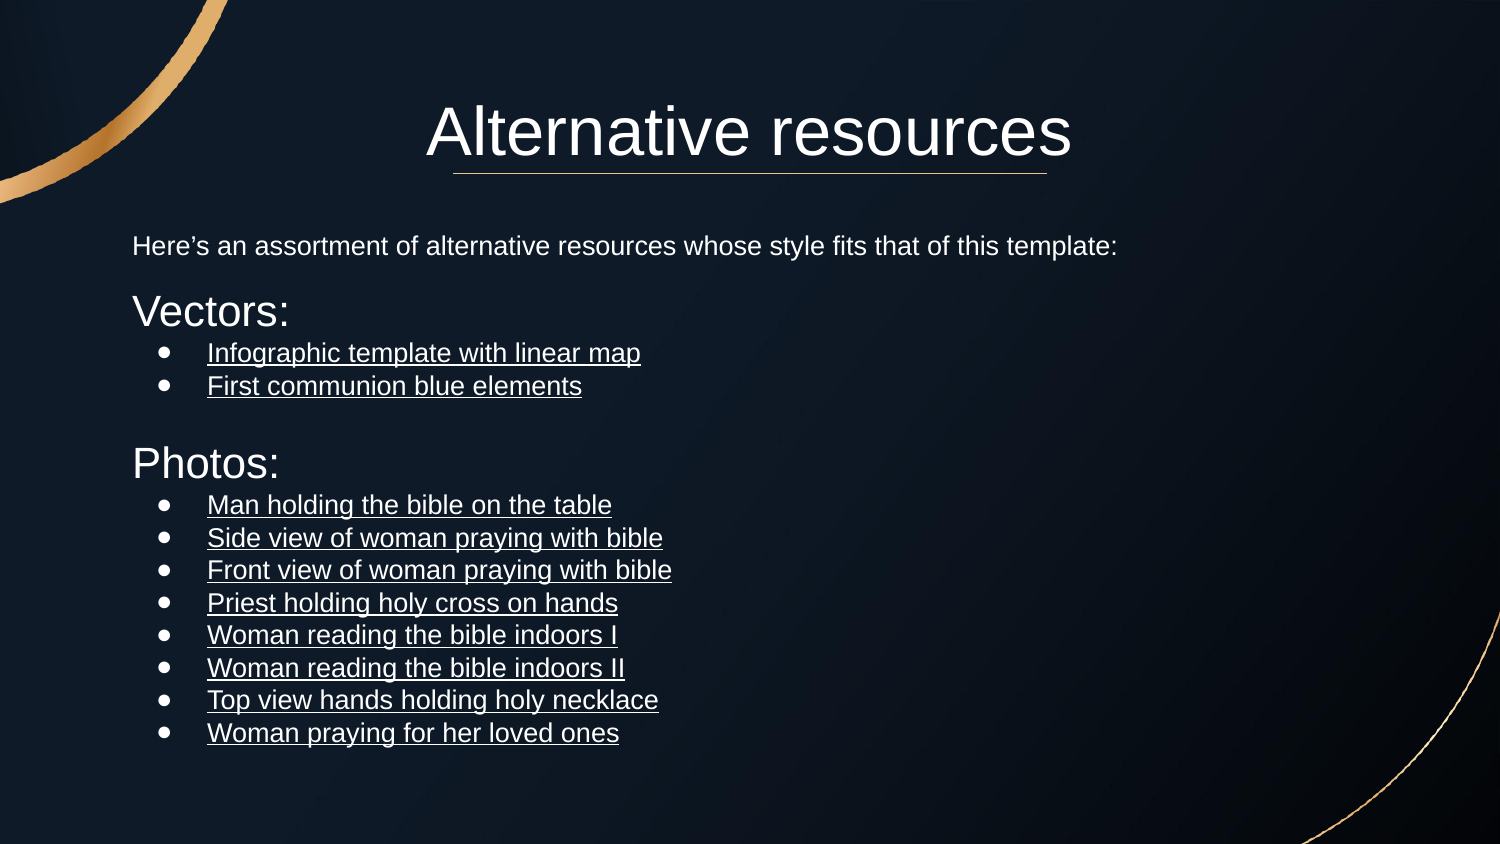

# Alternative resources
Here’s an assortment of alternative resources whose style fits that of this template:

Vectors:
Infographic template with linear map
First communion blue elements

Photos:
Man holding the bible on the table
Side view of woman praying with bible
Front view of woman praying with bible
Priest holding holy cross on hands
Woman reading the bible indoors I
Woman reading the bible indoors II
Top view hands holding holy necklace
Woman praying for her loved ones